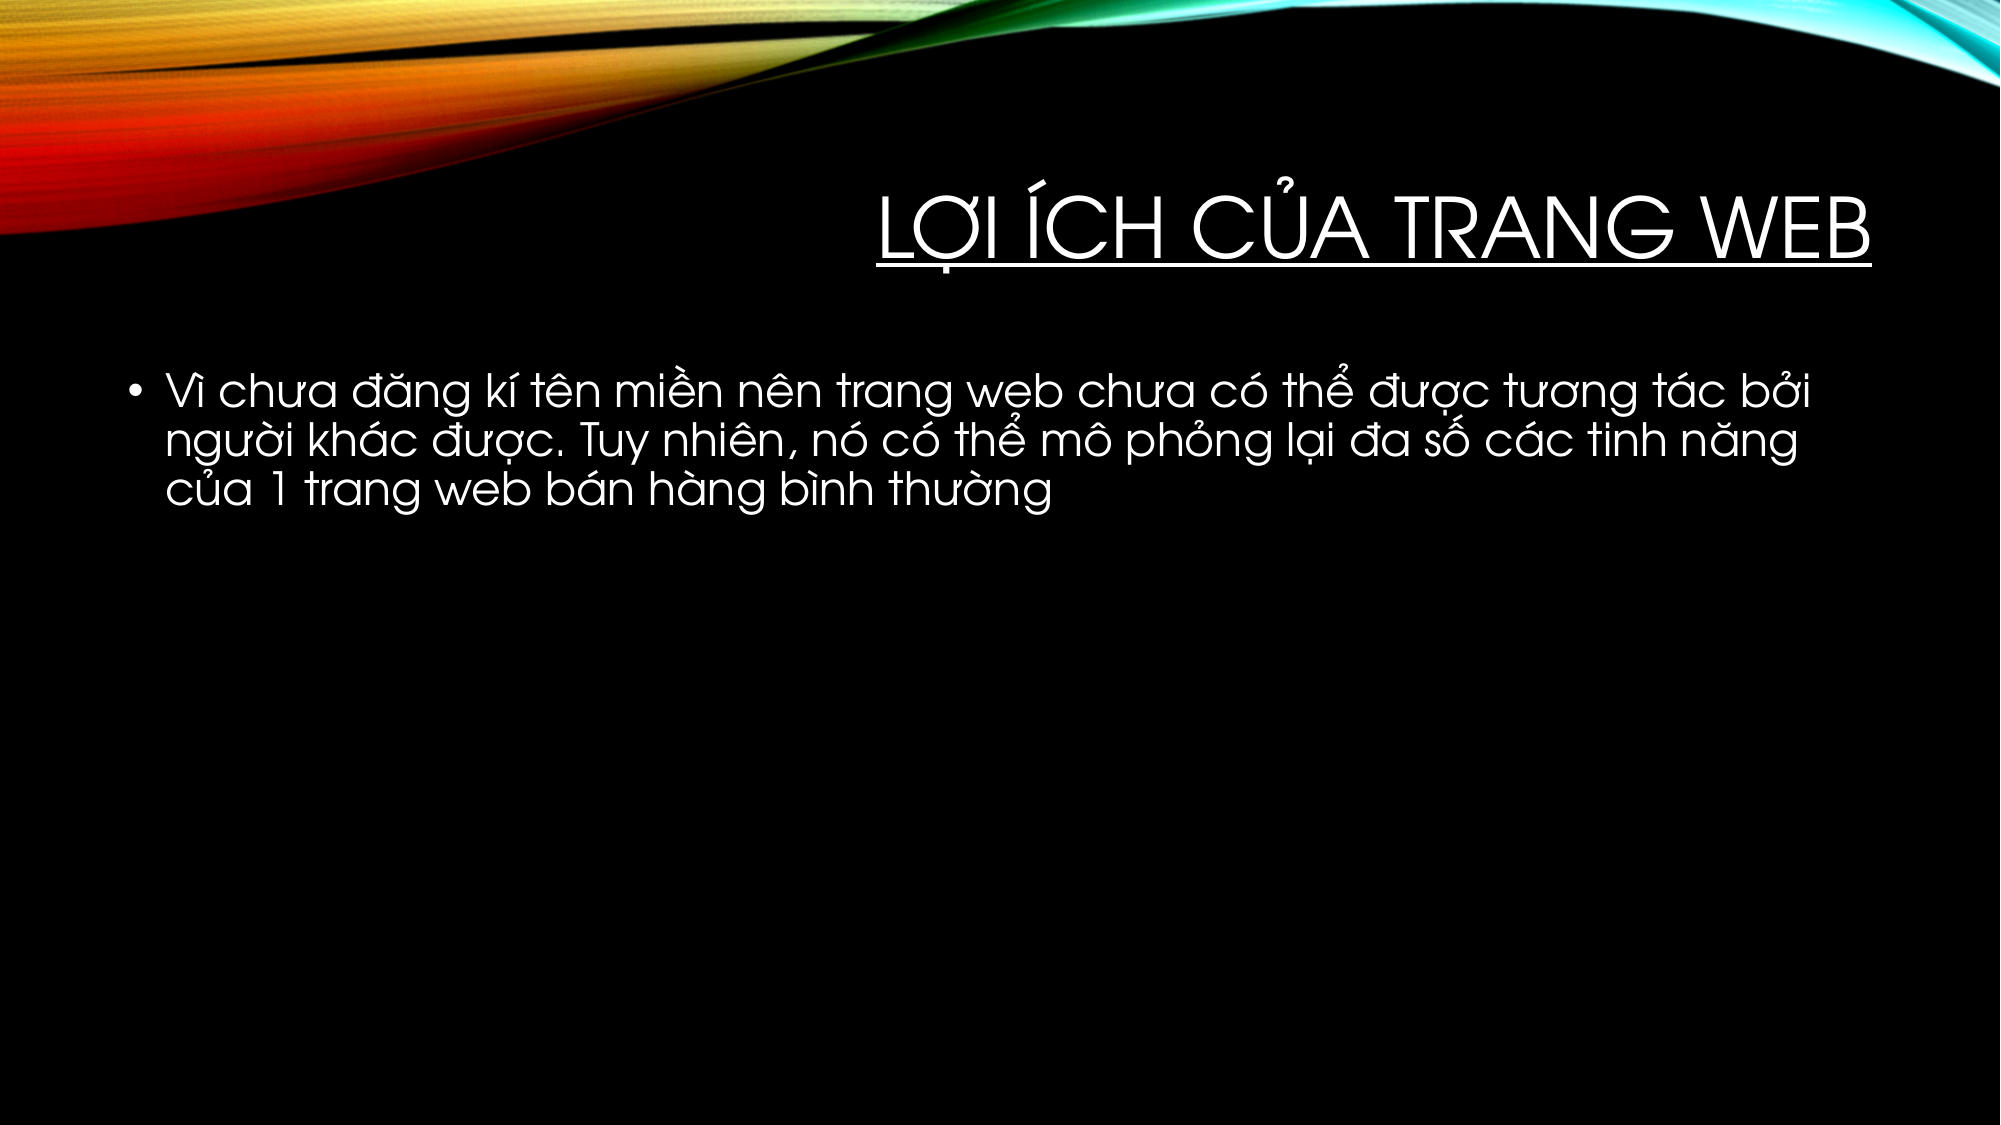

# Lợi ích của trang web
Vì chưa đăng kí tên miền nên trang web chưa có thể được tương tác bởi người khác được. Tuy nhiên, nó có thể mô phỏng lại đa số các tinh năng của 1 trang web bán hàng bình thường